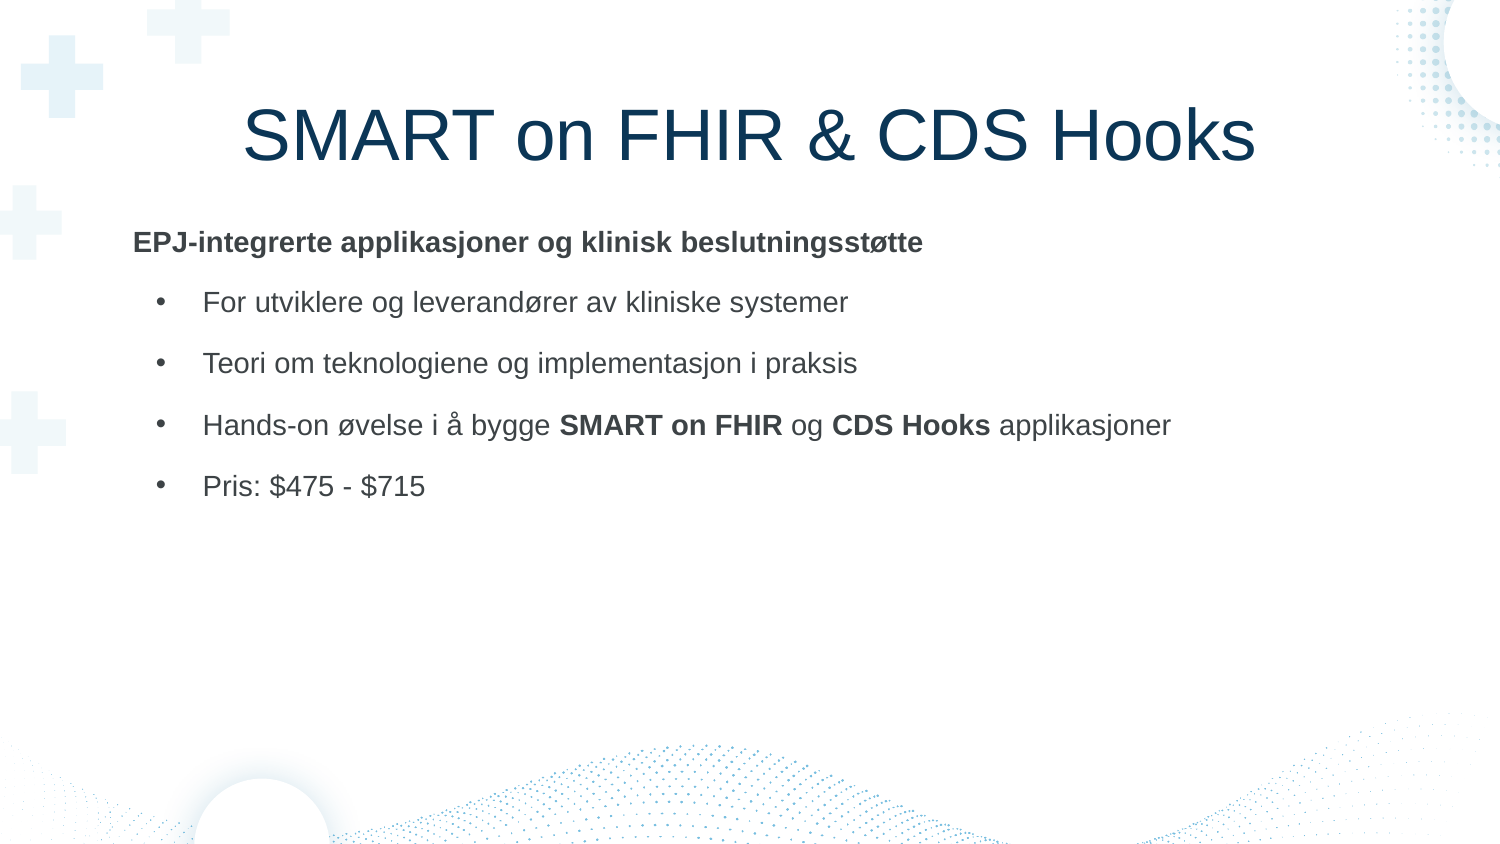

# SMART on FHIR & CDS Hooks
EPJ-integrerte applikasjoner og klinisk beslutningsstøtte
For utviklere og leverandører av kliniske systemer
Teori om teknologiene og implementasjon i praksis
Hands-on øvelse i å bygge SMART on FHIR og CDS Hooks applikasjoner
Pris: $475 - $715